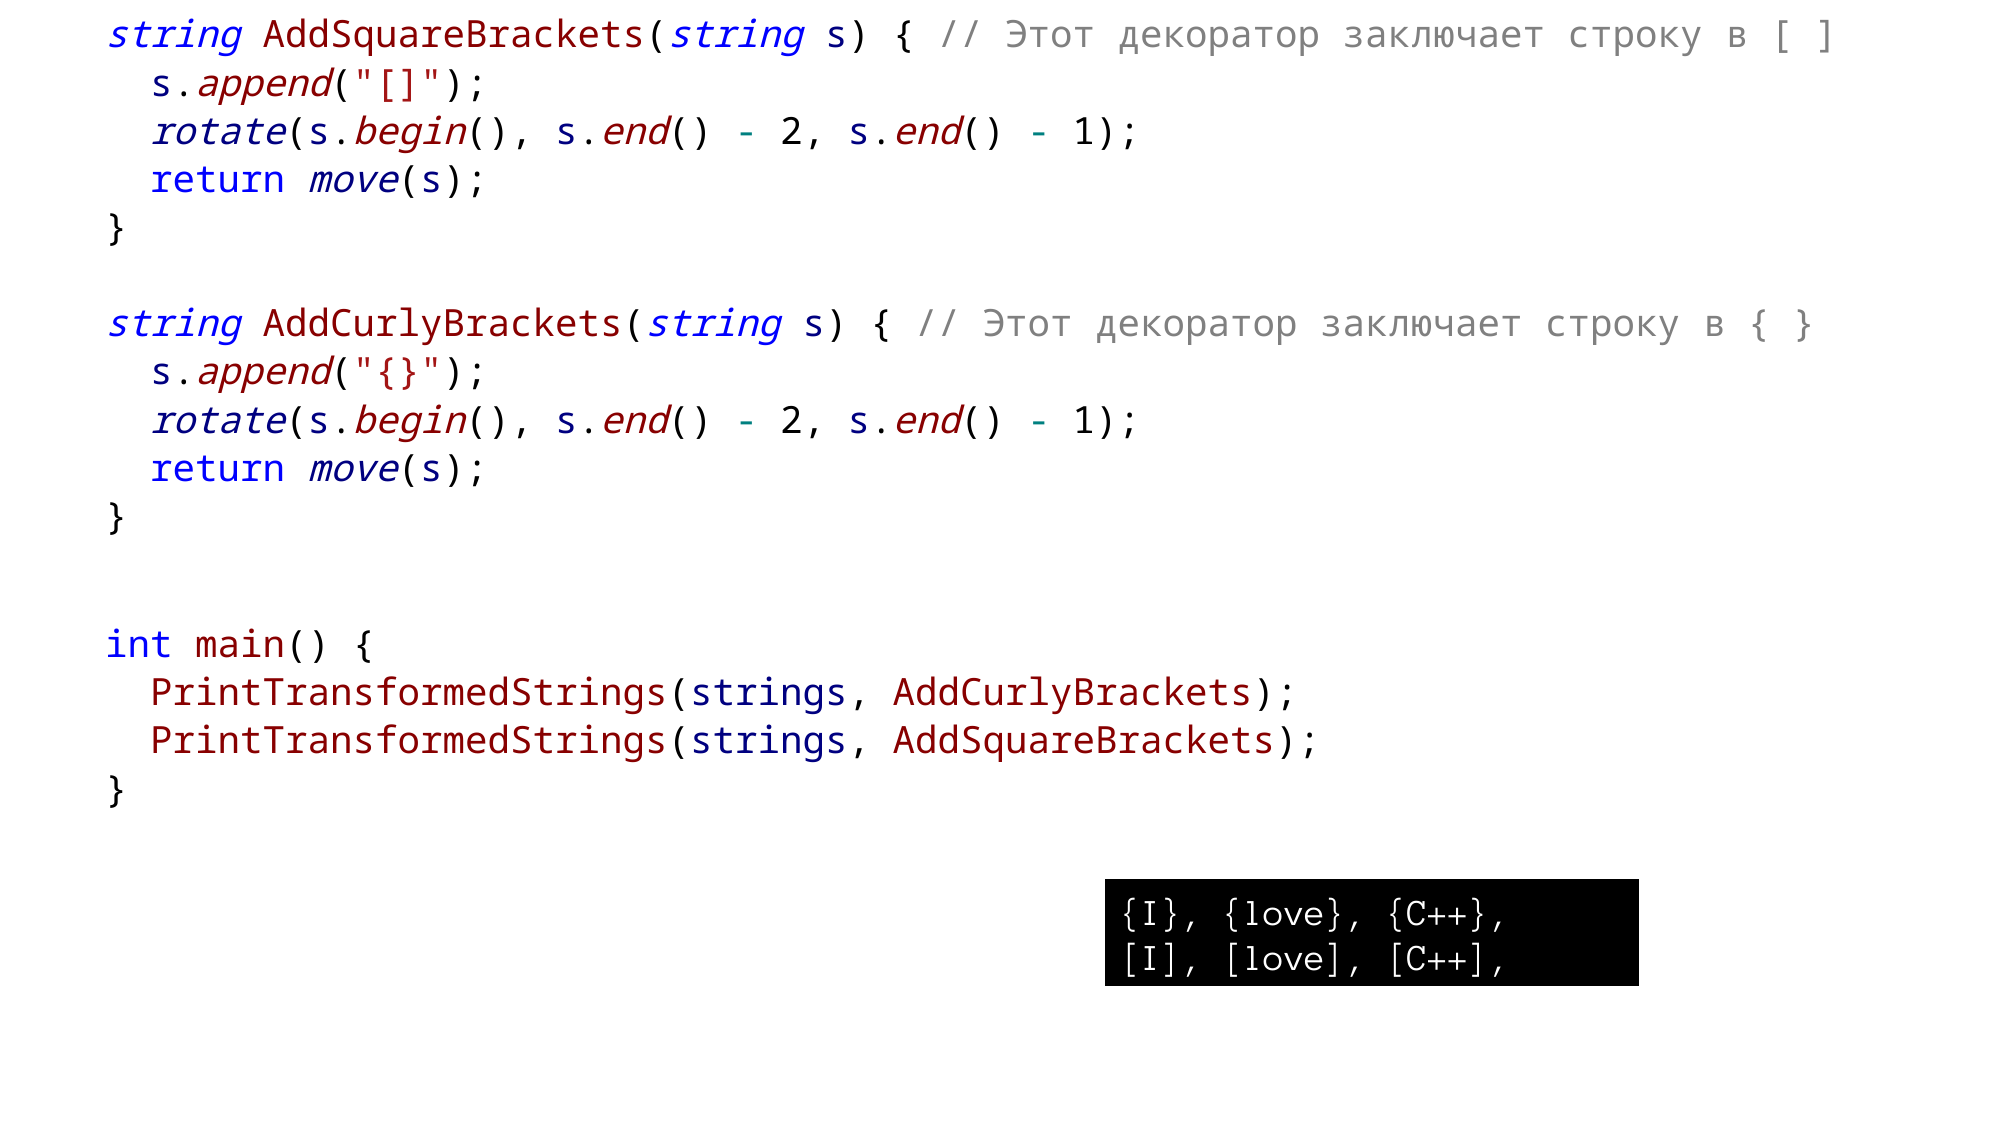

string AddSquareBrackets(string s) { // Этот декоратор заключает строку в [ ]
  s.append("[]");
  rotate(s.begin(), s.end() - 2, s.end() - 1);
  return move(s);
}

string AddCurlyBrackets(string s) { // Этот декоратор заключает строку в { }
  s.append("{}");
  rotate(s.begin(), s.end() - 2, s.end() - 1);
  return move(s);
}
int main() {
  PrintTransformedStrings(strings, AddCurlyBrackets);
  PrintTransformedStrings(strings, AddSquareBrackets);
}
{I}, {love}, {C++},
[I], [love], [C++],